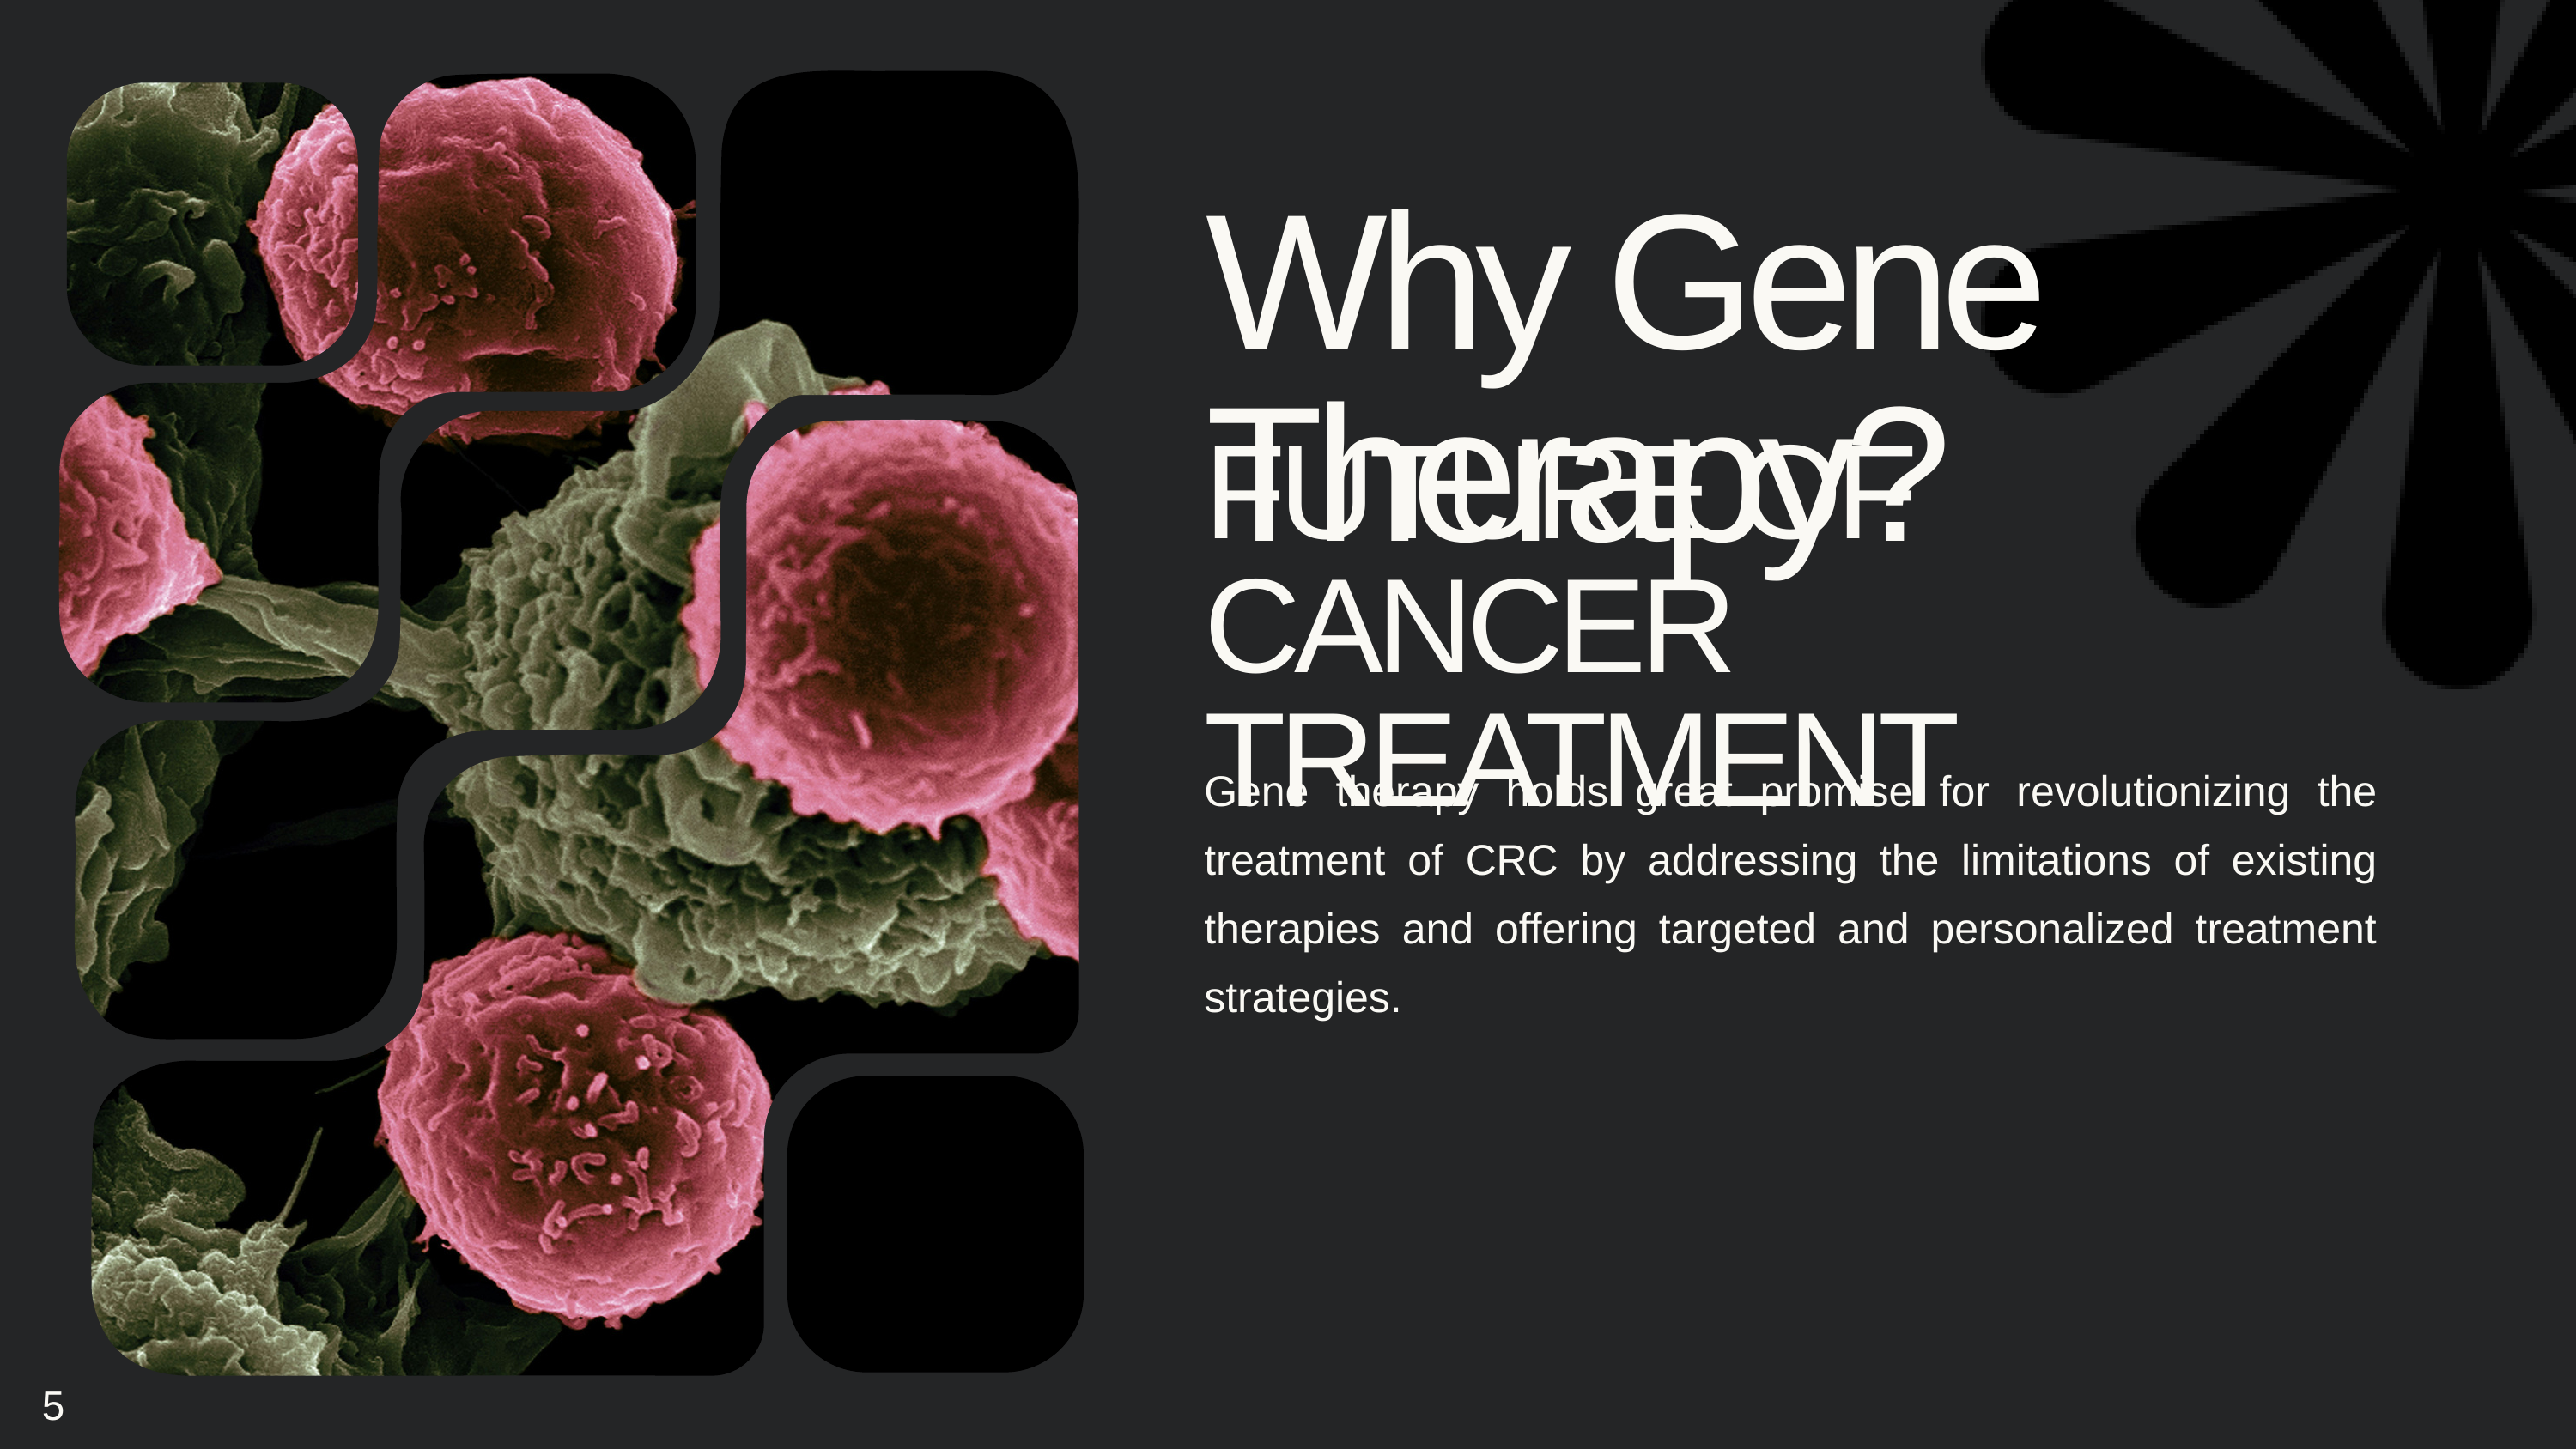

Why Gene Therapy?
FUTURE OF CANCER TREATMENT
Gene therapy holds great promise for revolutionizing the treatment of CRC by addressing the limitations of existing therapies and offering targeted and personalized treatment strategies.

5